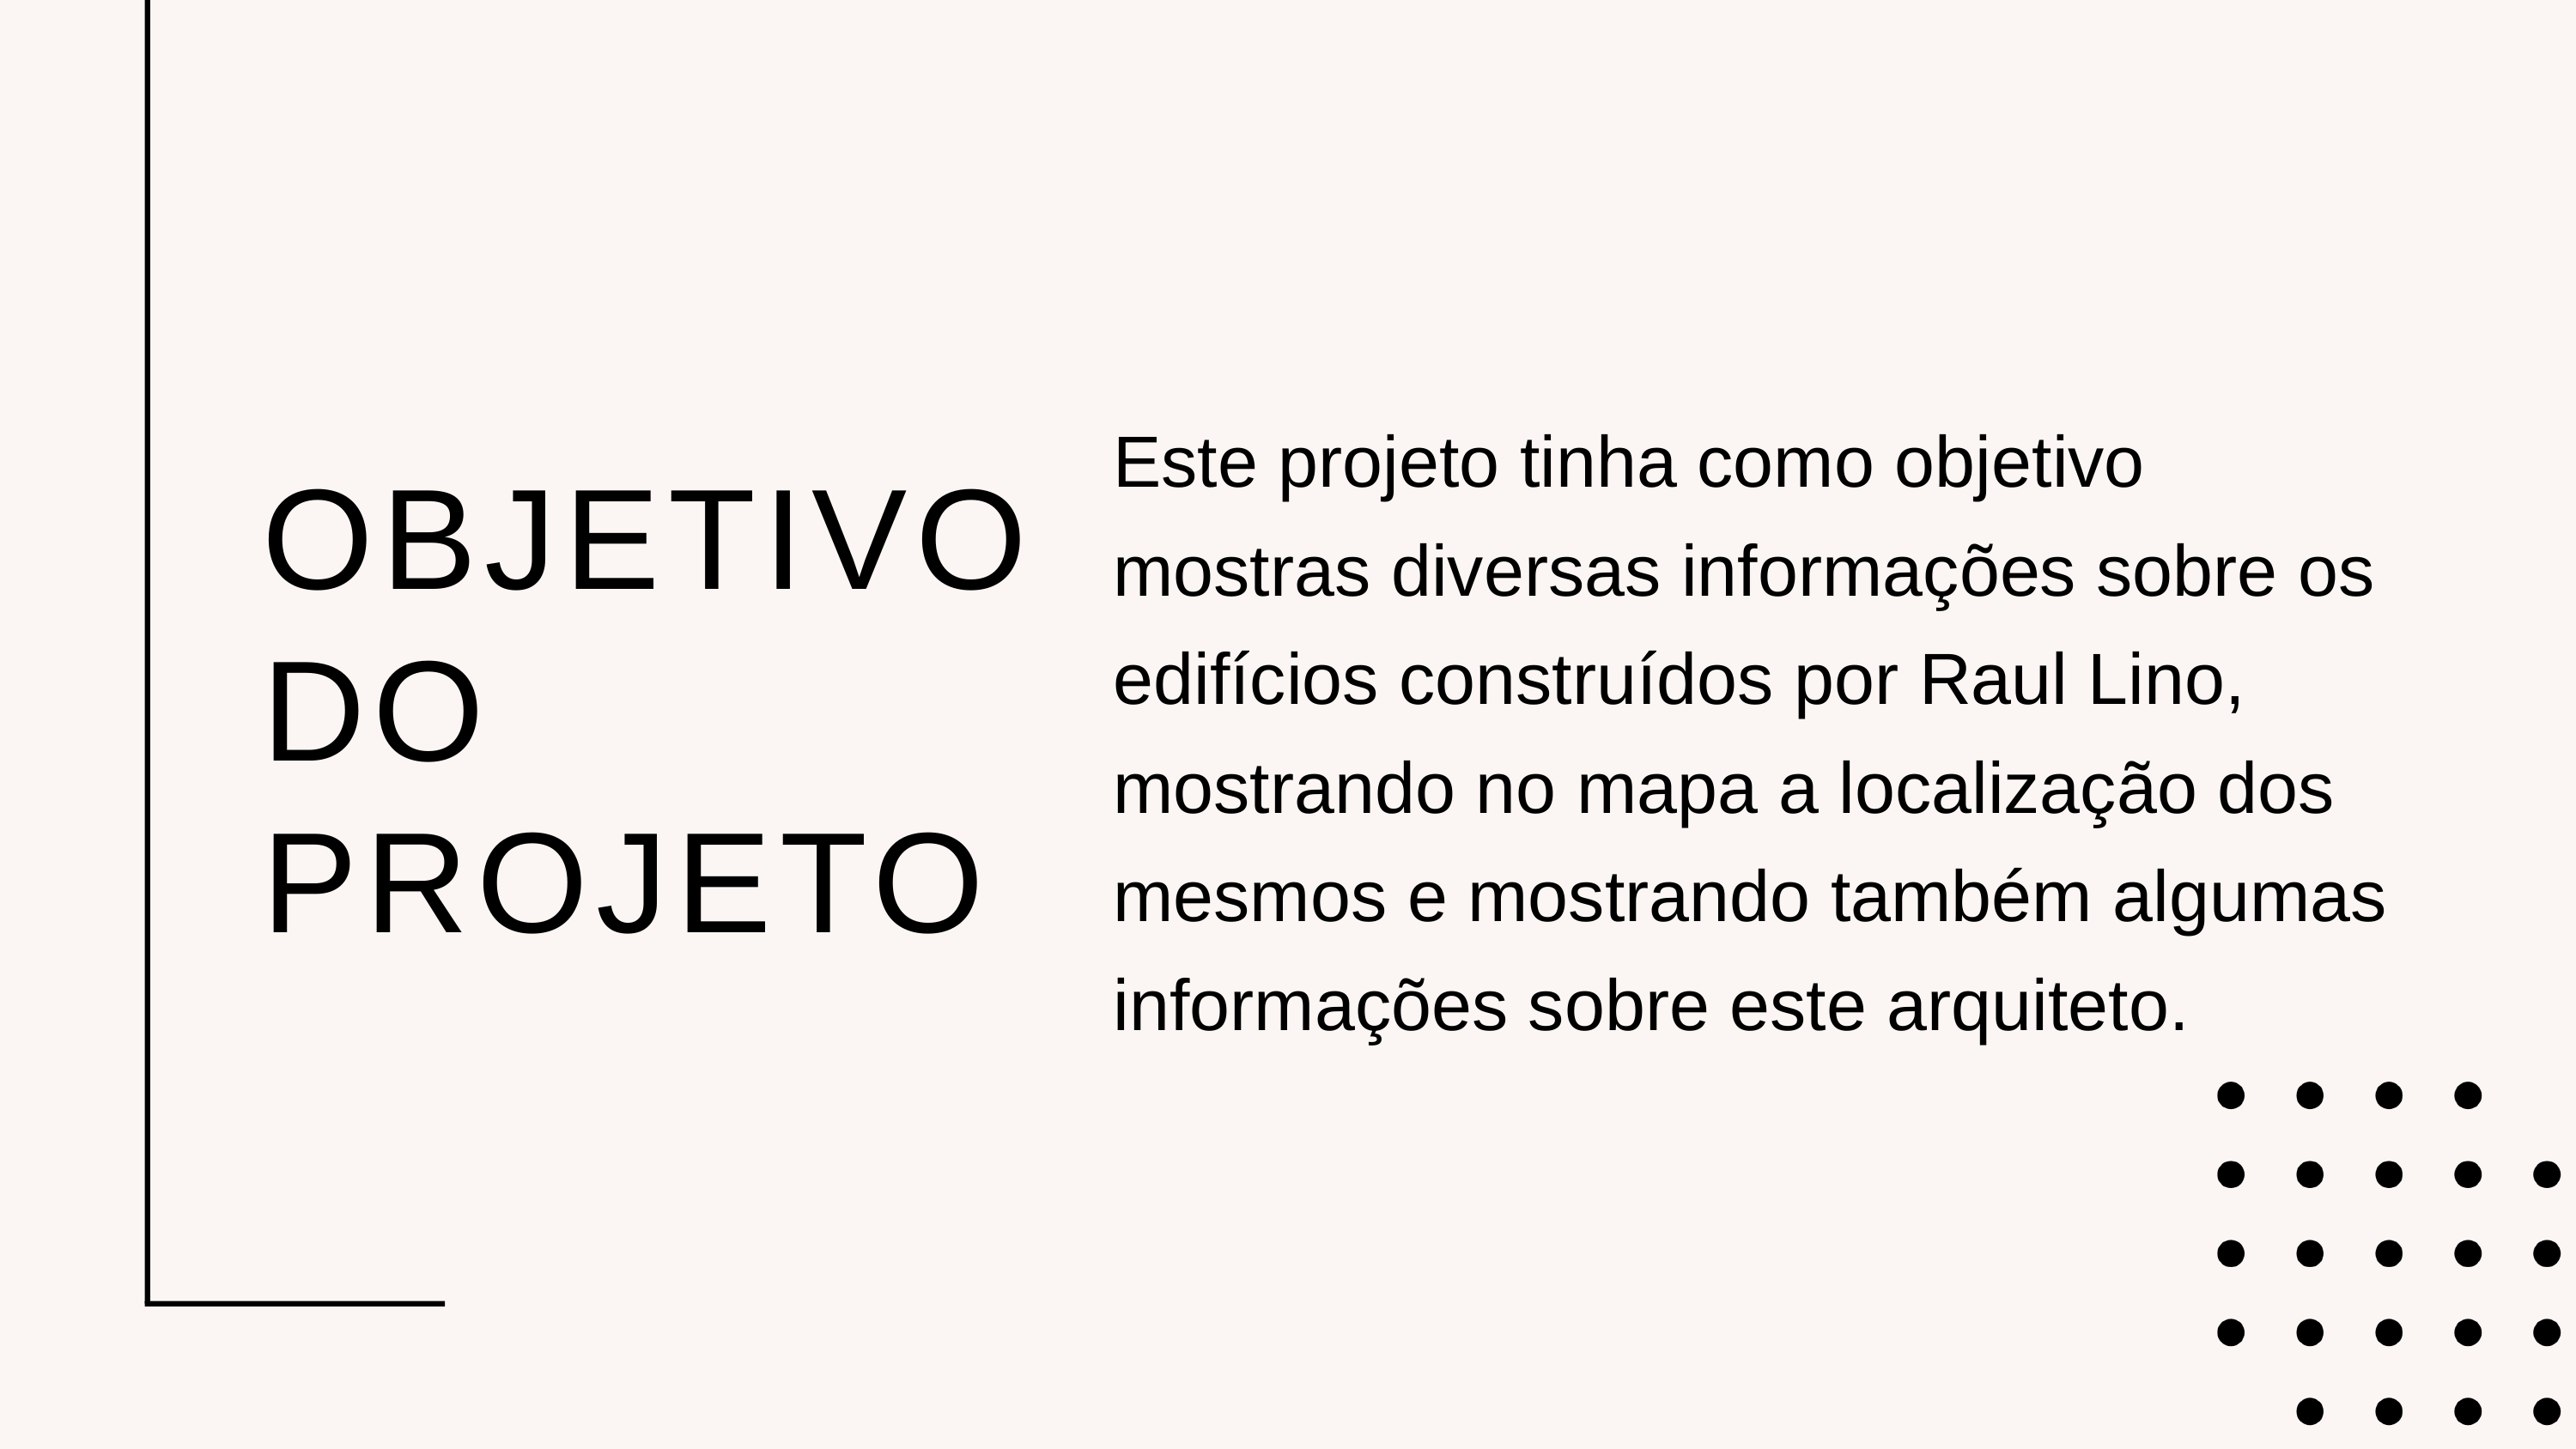

Este projeto tinha como objetivo mostras diversas informações sobre os edifícios construídos por Raul Lino, mostrando no mapa a localização dos mesmos e mostrando também algumas informações sobre este arquiteto.
OBJETIVO DO PROJETO